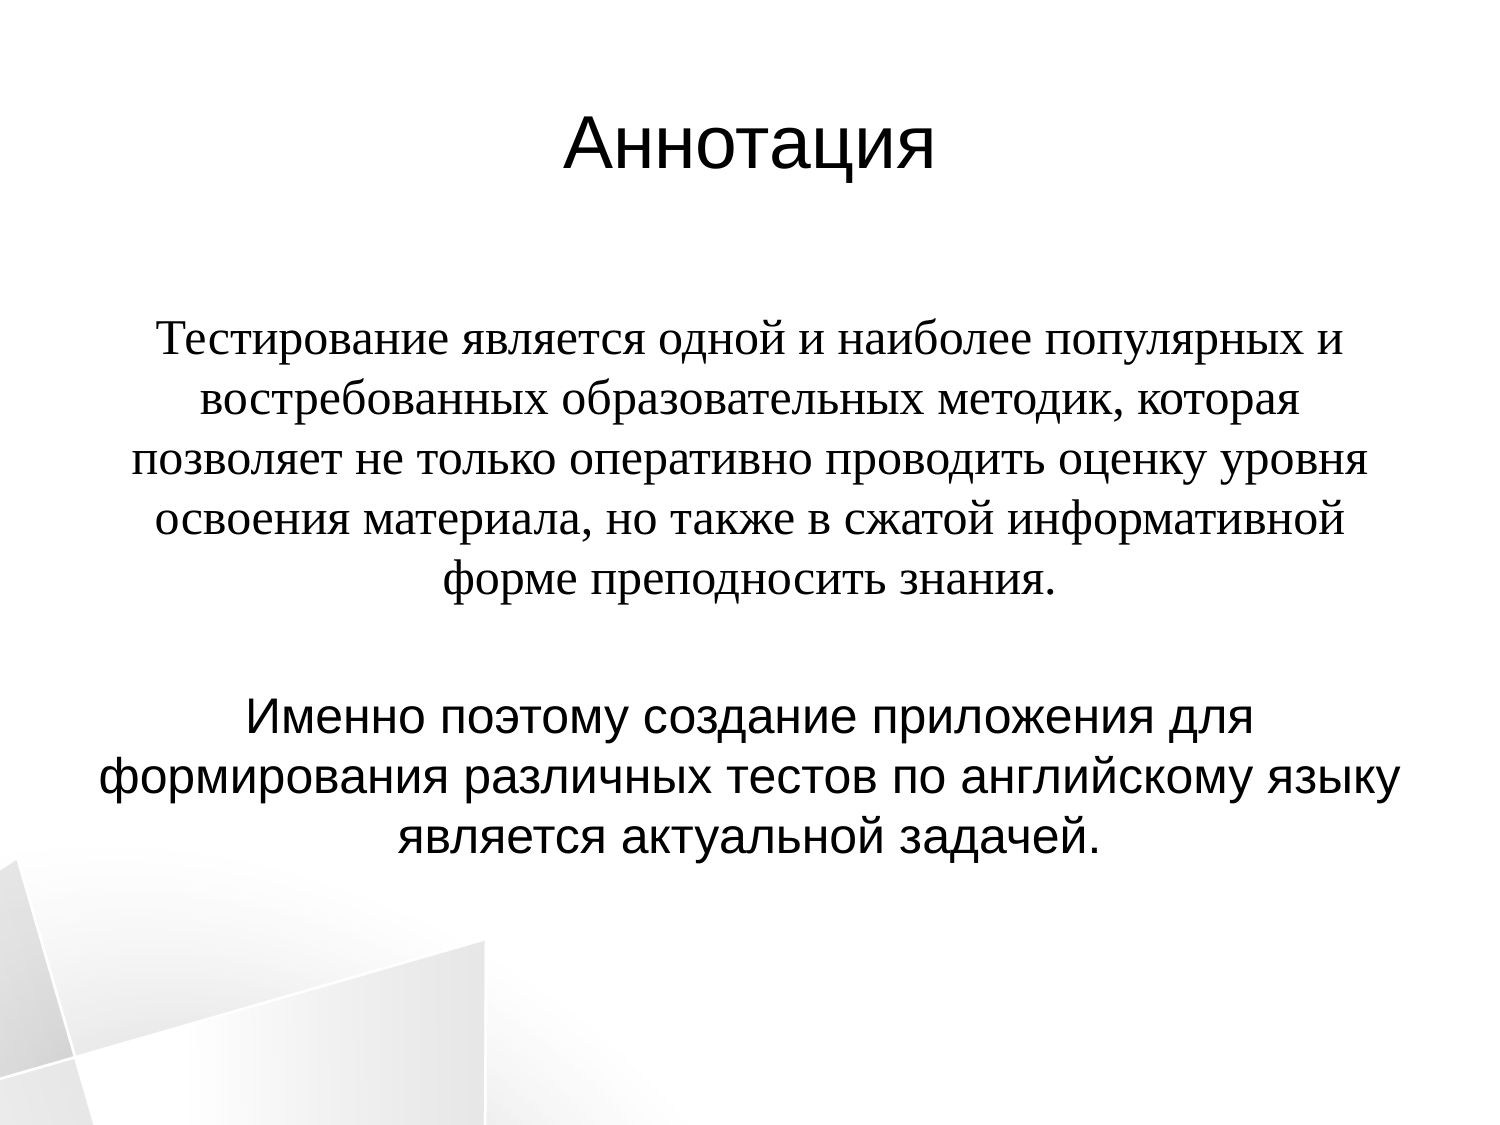

# Аннотация
Тестирование является одной и наиболее популярных и востребованных образовательных методик, которая позволяет не только оперативно проводить оценку уровня освоения материала, но также в сжатой информативной форме преподносить знания.

Именно поэтому создание приложения для формирования различных тестов по английскому языку является актуальной задачей.
3